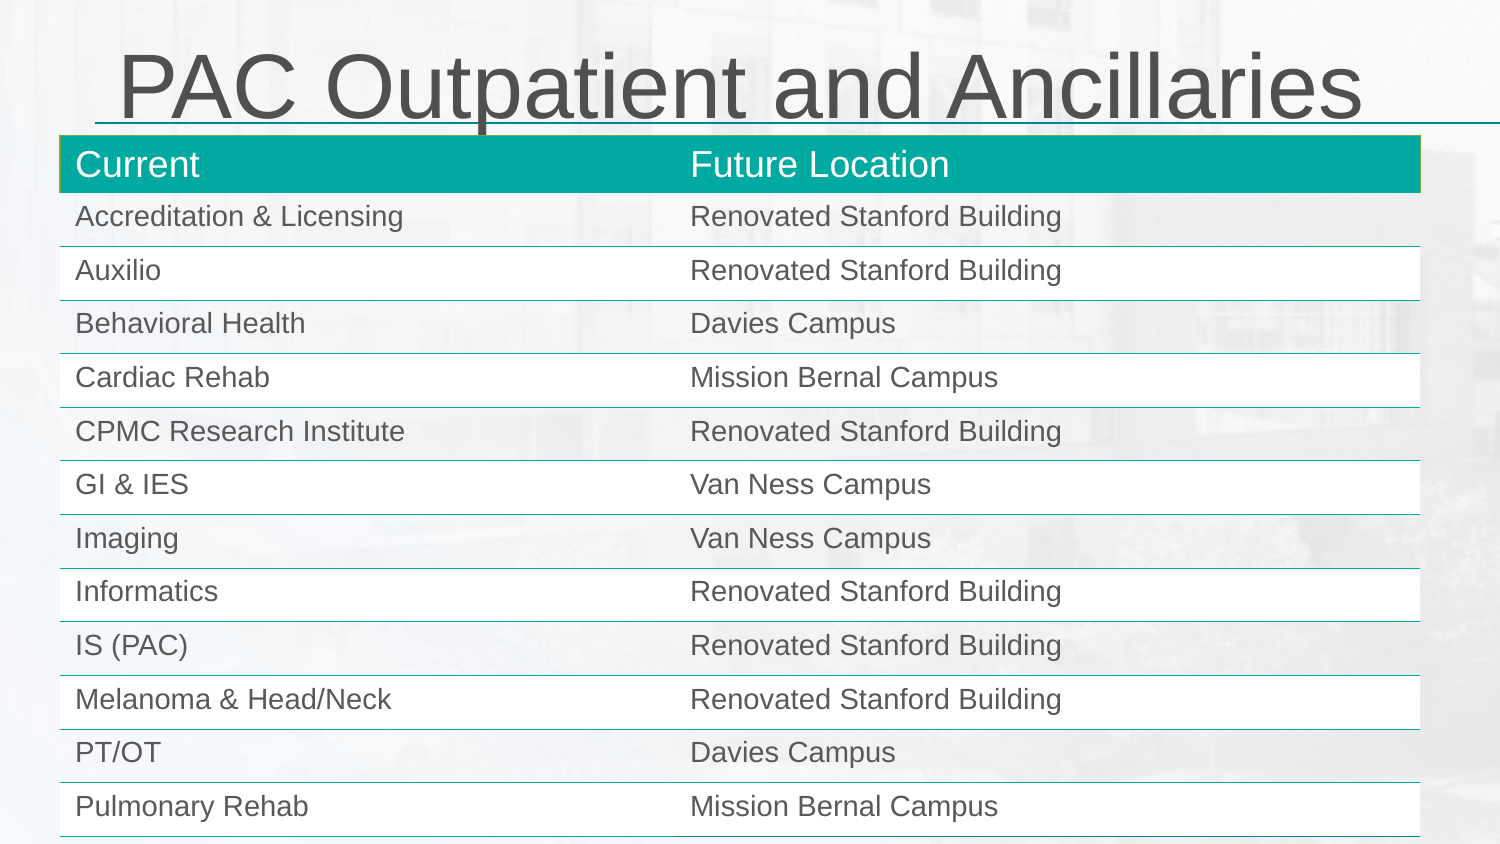

# PAC Outpatient and Ancillaries
| Current | Future Location |
| --- | --- |
| Accreditation & Licensing | Renovated Stanford Building |
| Auxilio | Renovated Stanford Building |
| Behavioral Health | Davies Campus |
| Cardiac Rehab | Mission Bernal Campus |
| CPMC Research Institute | Renovated Stanford Building |
| GI & IES | Van Ness Campus |
| Imaging | Van Ness Campus |
| Informatics | Renovated Stanford Building |
| IS (PAC) | Renovated Stanford Building |
| Melanoma & Head/Neck | Renovated Stanford Building |
| PT/OT | Davies Campus |
| Pulmonary Rehab | Mission Bernal Campus |